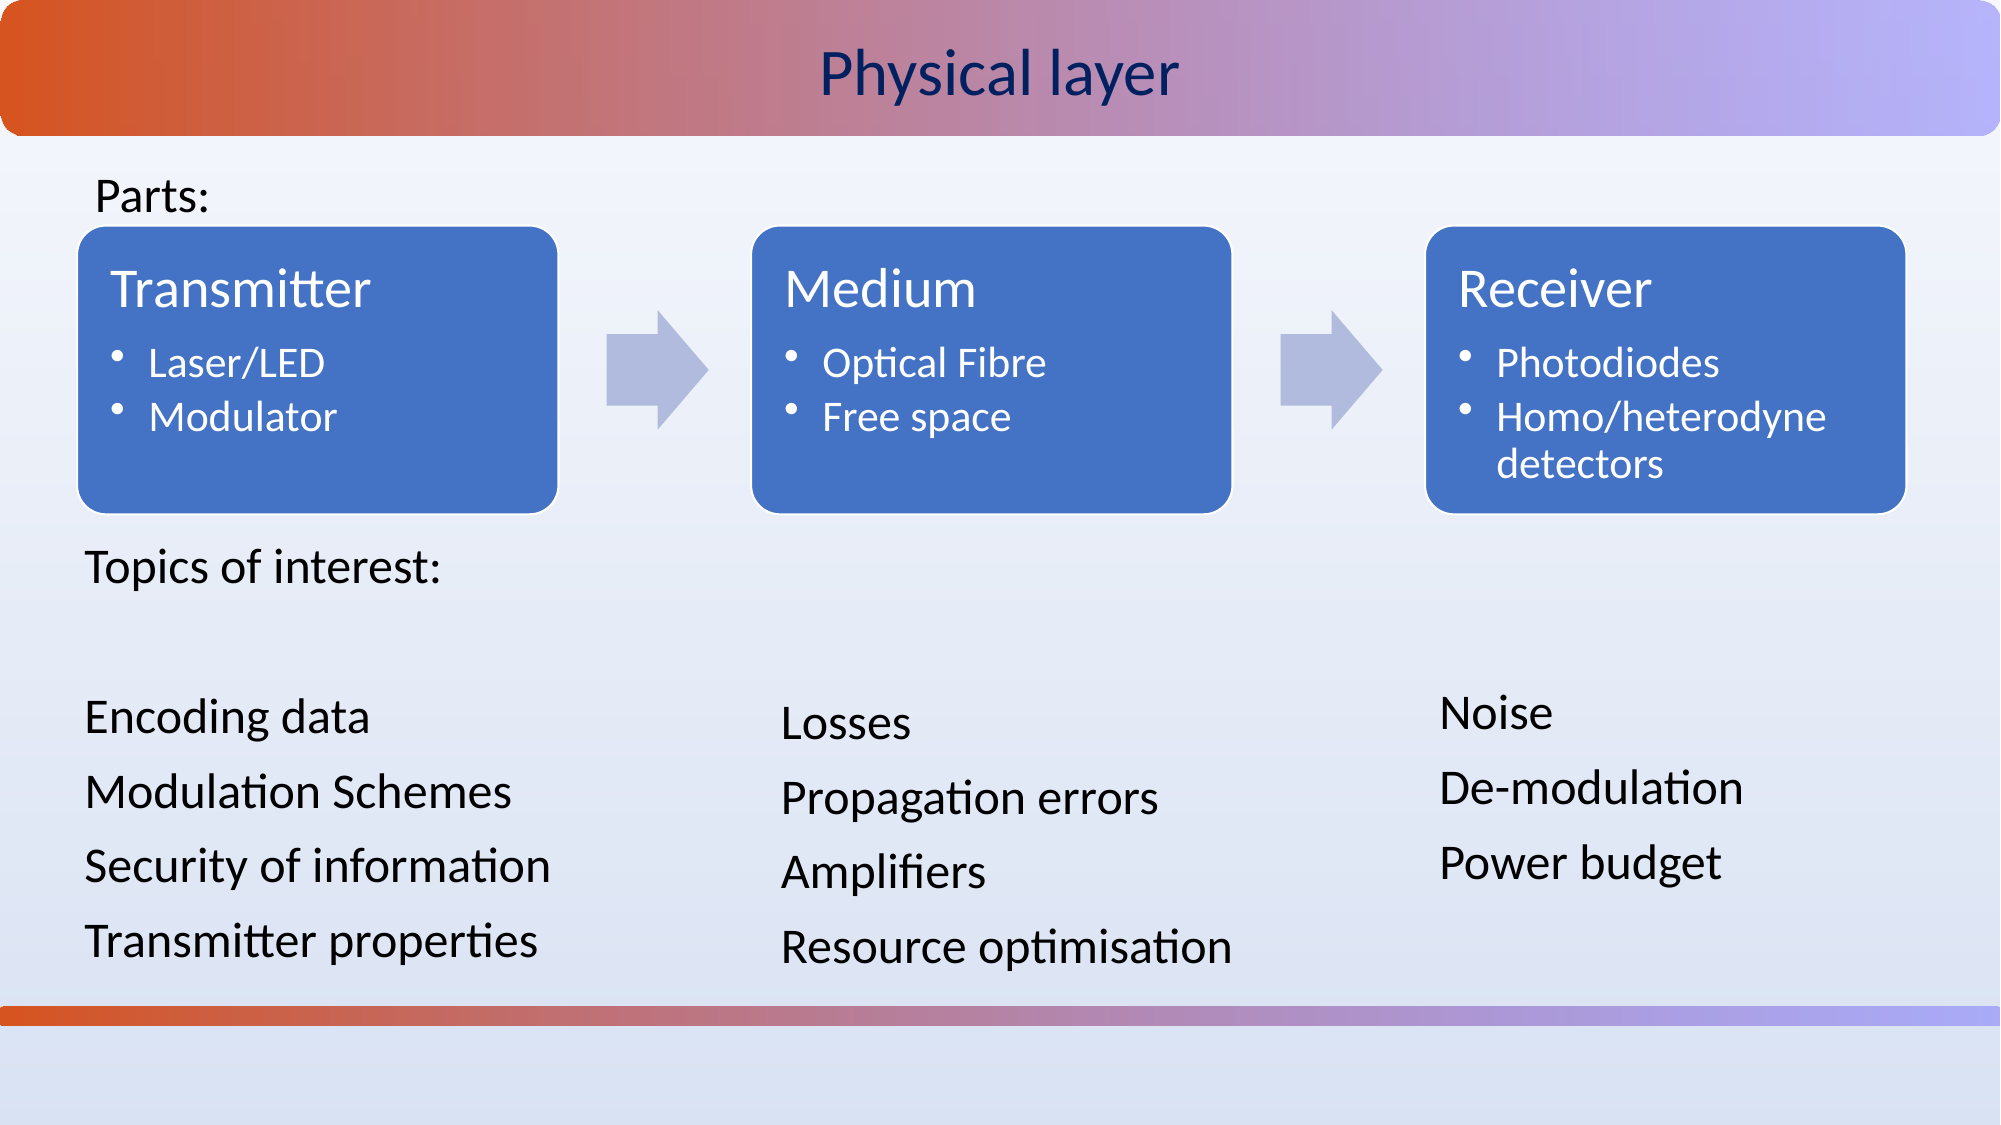

Physical layer
Transmitter
Laser/LED
Modulator

Medium
Optical Fibre
Free space

Receiver
Photodiodes
Homo/heterodyne detectors
Parts:

Noise
De-modulation
Power budget

Topics of interest:

Encoding data
Modulation Schemes
Security of information
Transmitter properties

Losses
Propagation errors
Amplifiers
Resource optimisation